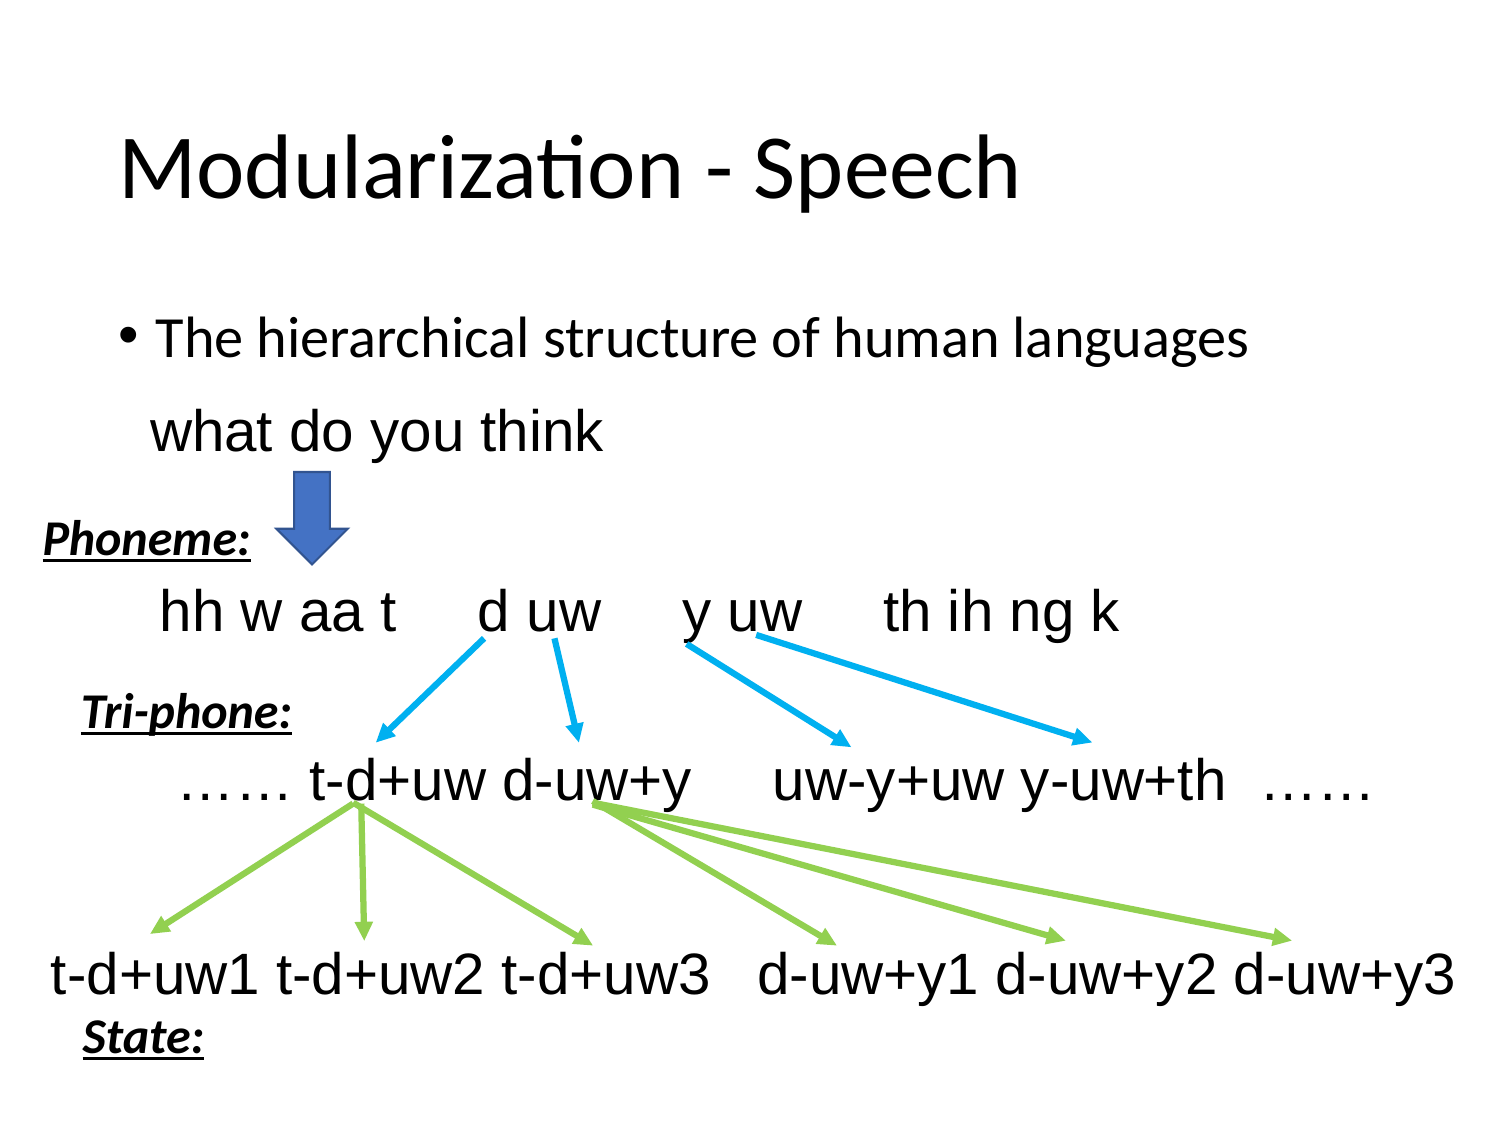

# Modularization - Speech
The hierarchical structure of human languages
what do you think

Phoneme:
hh w aa t     d uw     y uw     th ih ng k
Tri-phone:
 …… t-d+uw d-uw+y     uw-y+uw y-uw+th  ……
t-d+uw1 t-d+uw2 t-d+uw3
d-uw+y1 d-uw+y2 d-uw+y3
State: